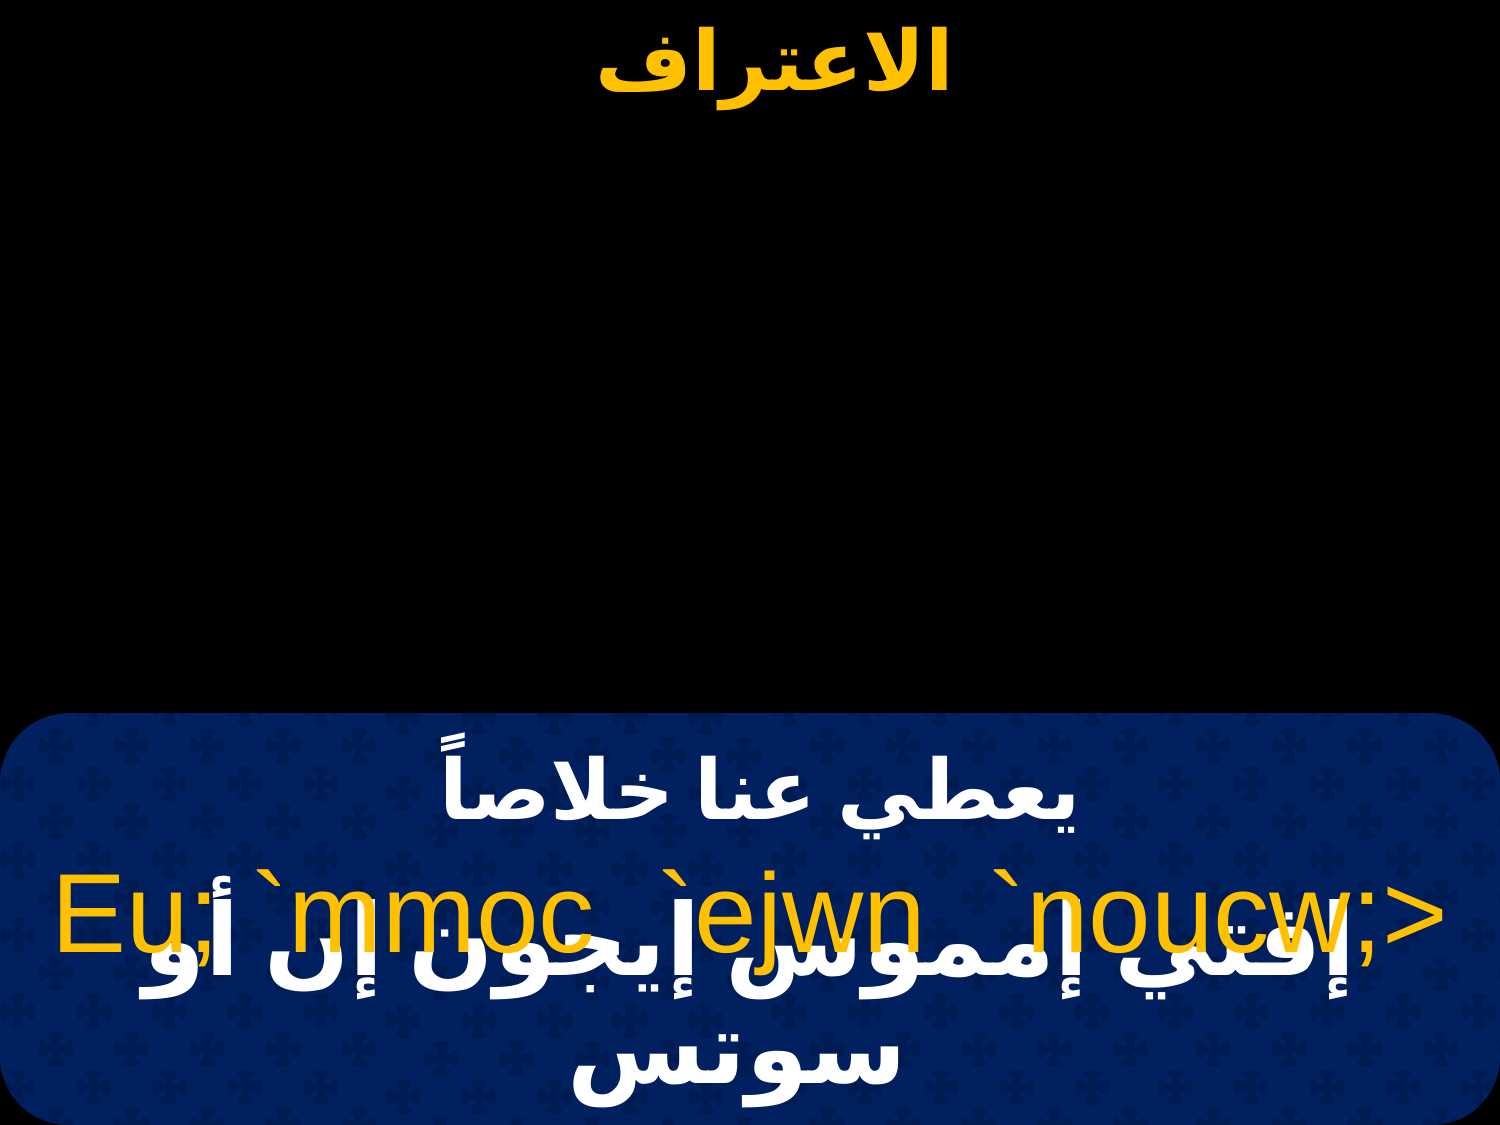

# يعطي عنا خلاصاً
Eu; `mmoc  `ejwn  `noucw;>
إفتي إمموس إيجون إن أو سوتس